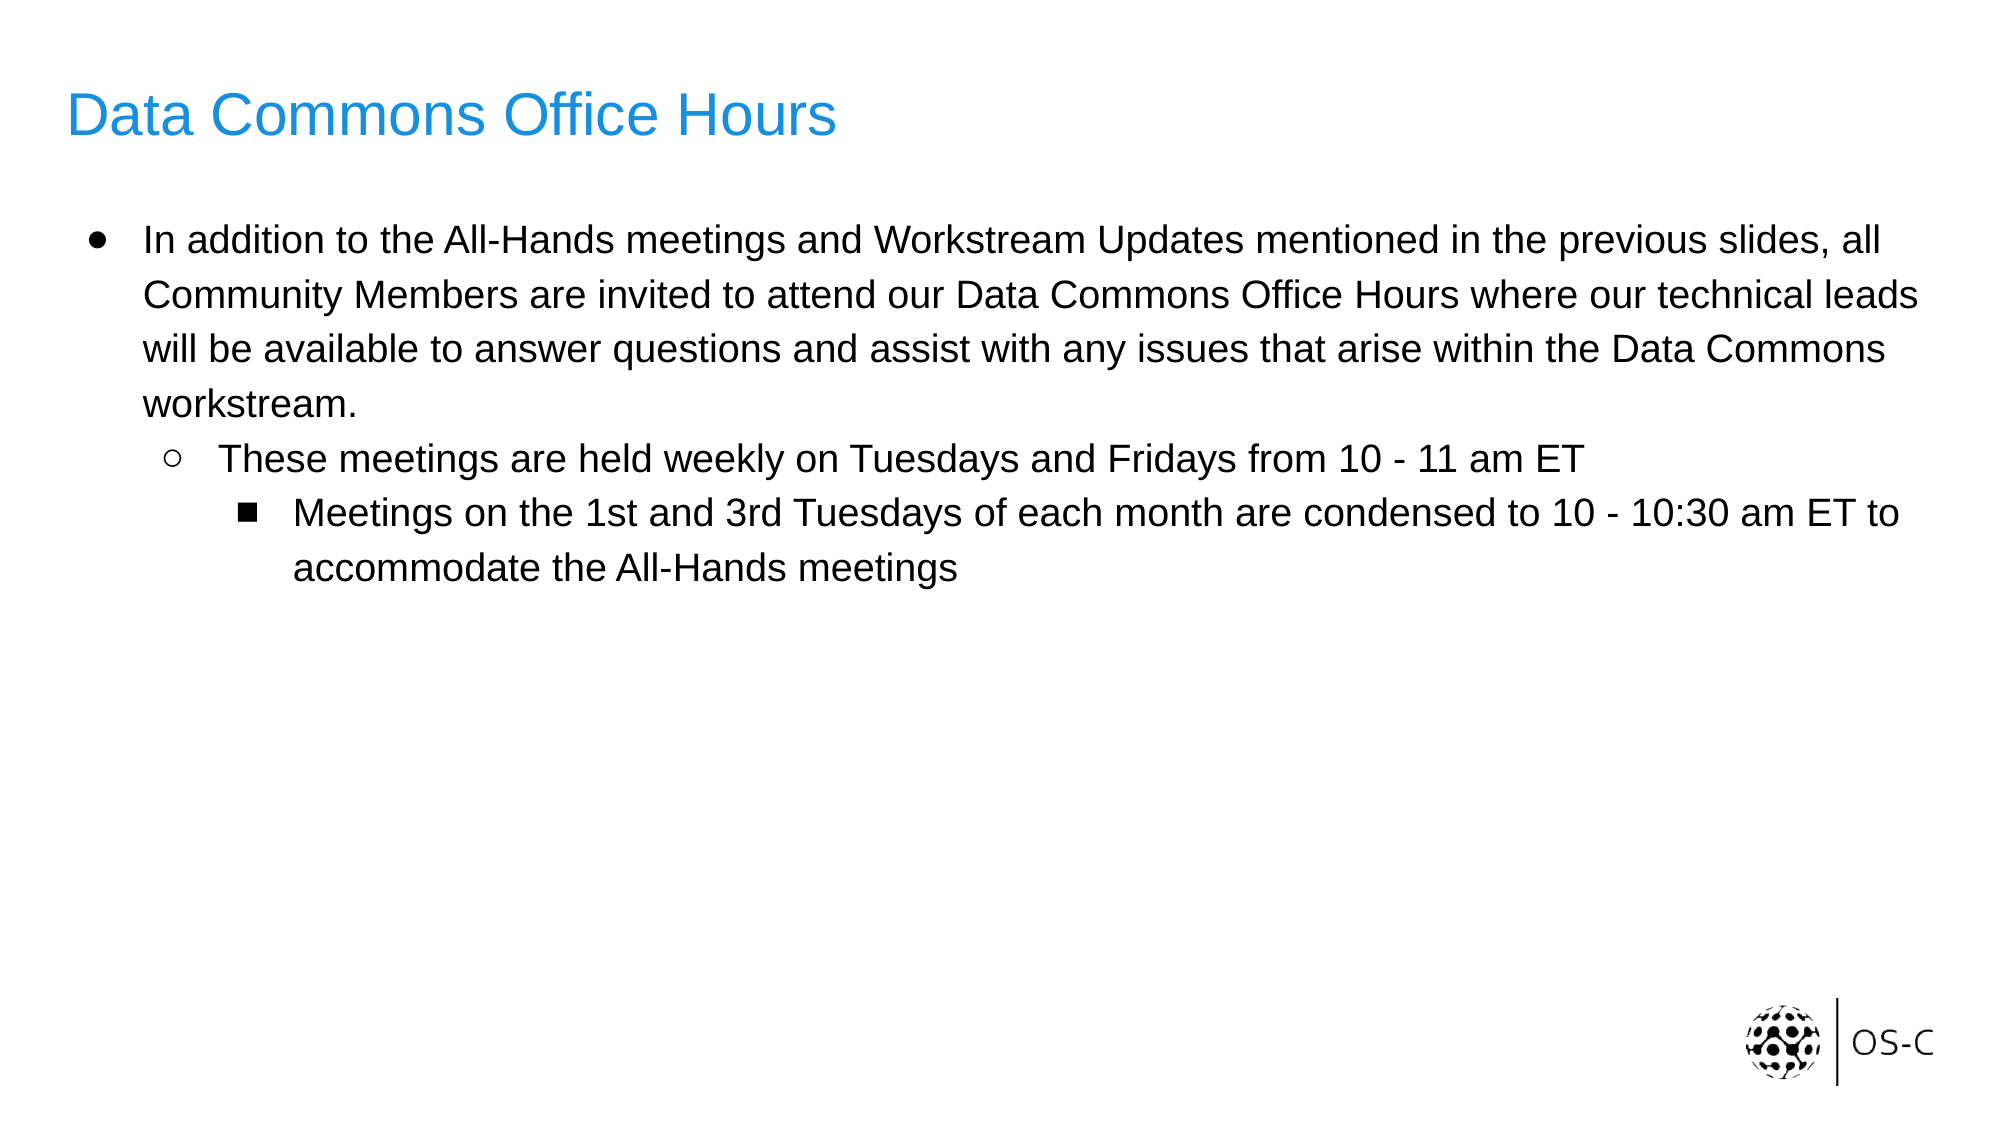

# Data Commons Office Hours
In addition to the All-Hands meetings and Workstream Updates mentioned in the previous slides, all Community Members are invited to attend our Data Commons Office Hours where our technical leads will be available to answer questions and assist with any issues that arise within the Data Commons workstream.
These meetings are held weekly on Tuesdays and Fridays from 10 - 11 am ET
Meetings on the 1st and 3rd Tuesdays of each month are condensed to 10 - 10:30 am ET to accommodate the All-Hands meetings